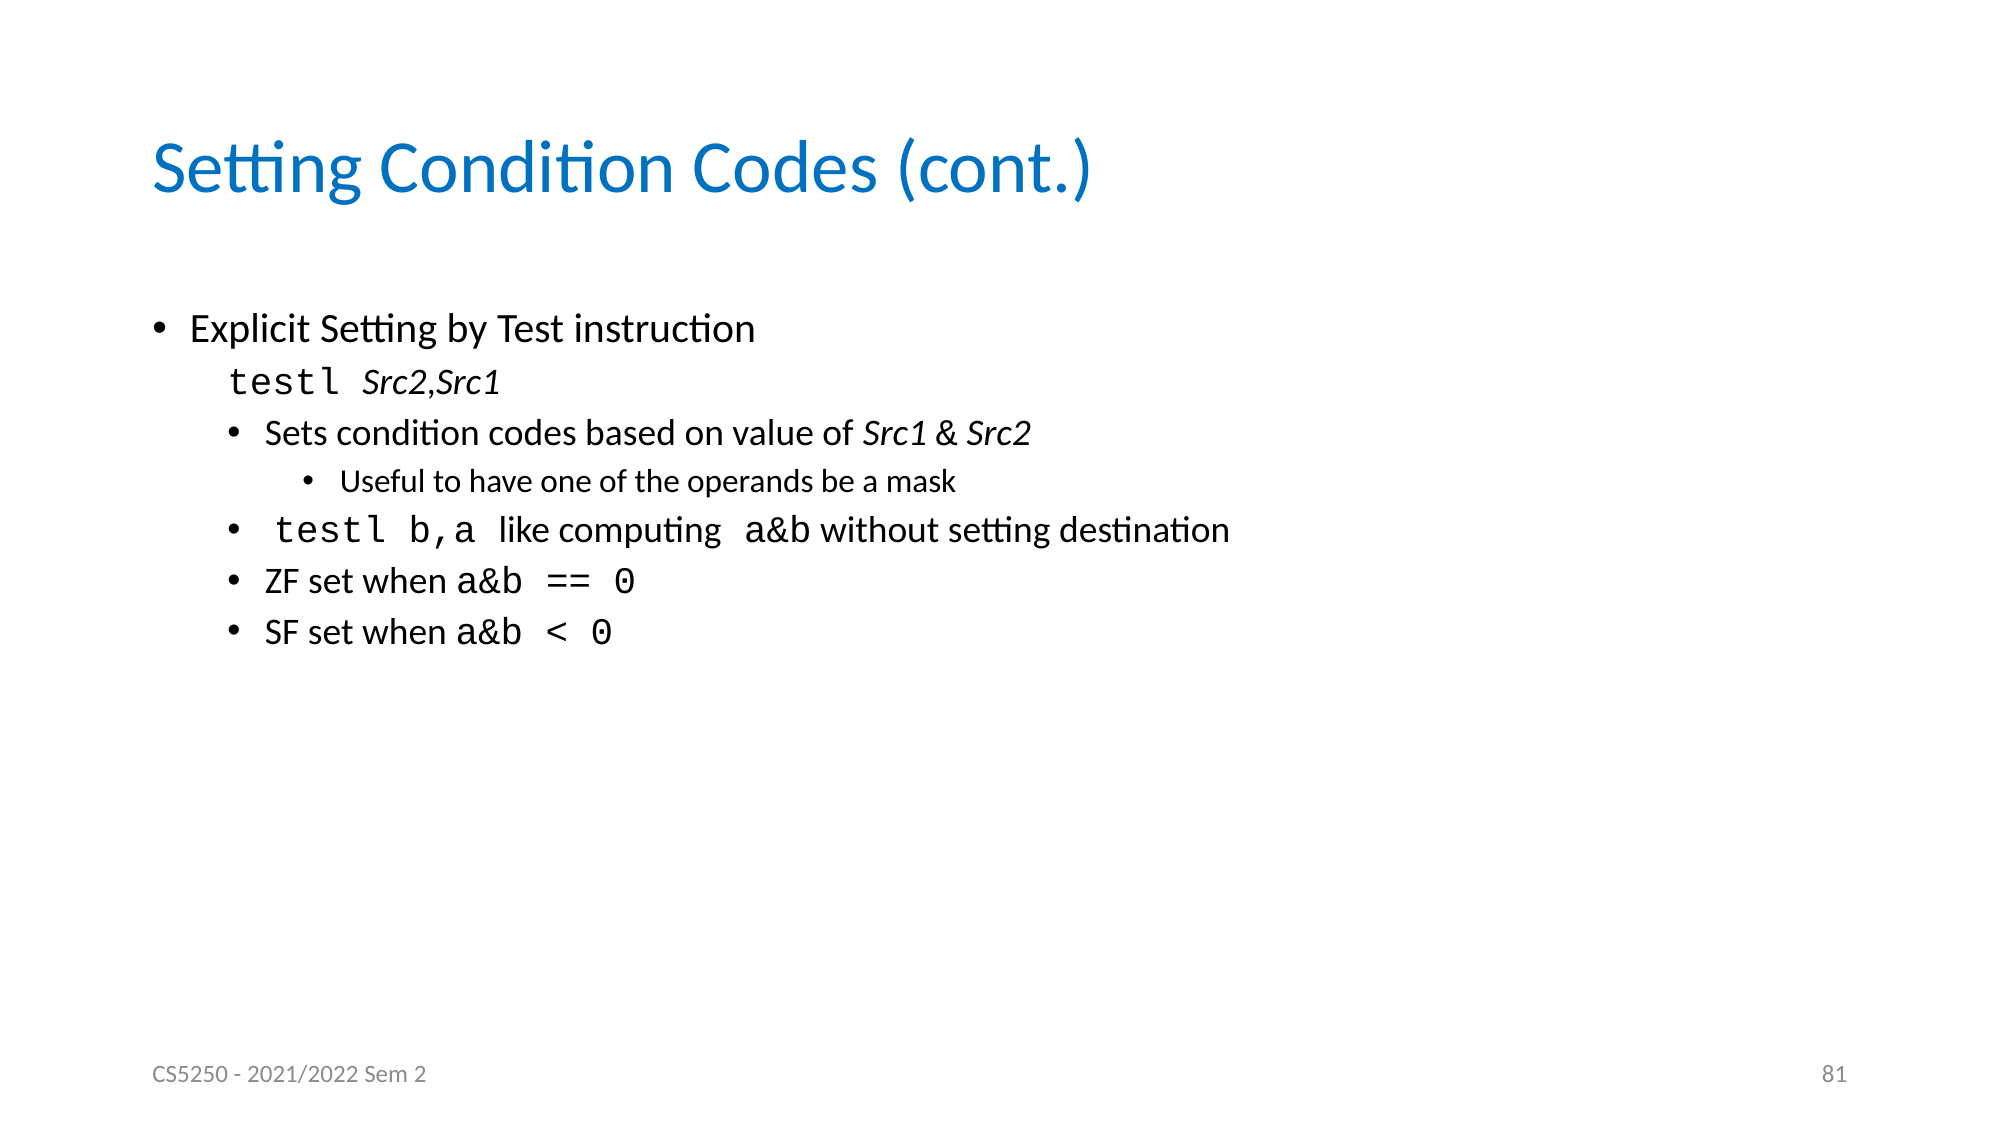

# Setting Condition Codes (cont.)
Explicit Setting by Test instruction
testl Src2,Src1
Sets condition codes based on value of Src1 & Src2
Useful to have one of the operands be a mask
 testl b,a like computing a&b without setting destination
ZF set when a&b == 0
SF set when a&b < 0
CS5250 - 2021/2022 Sem 2
81